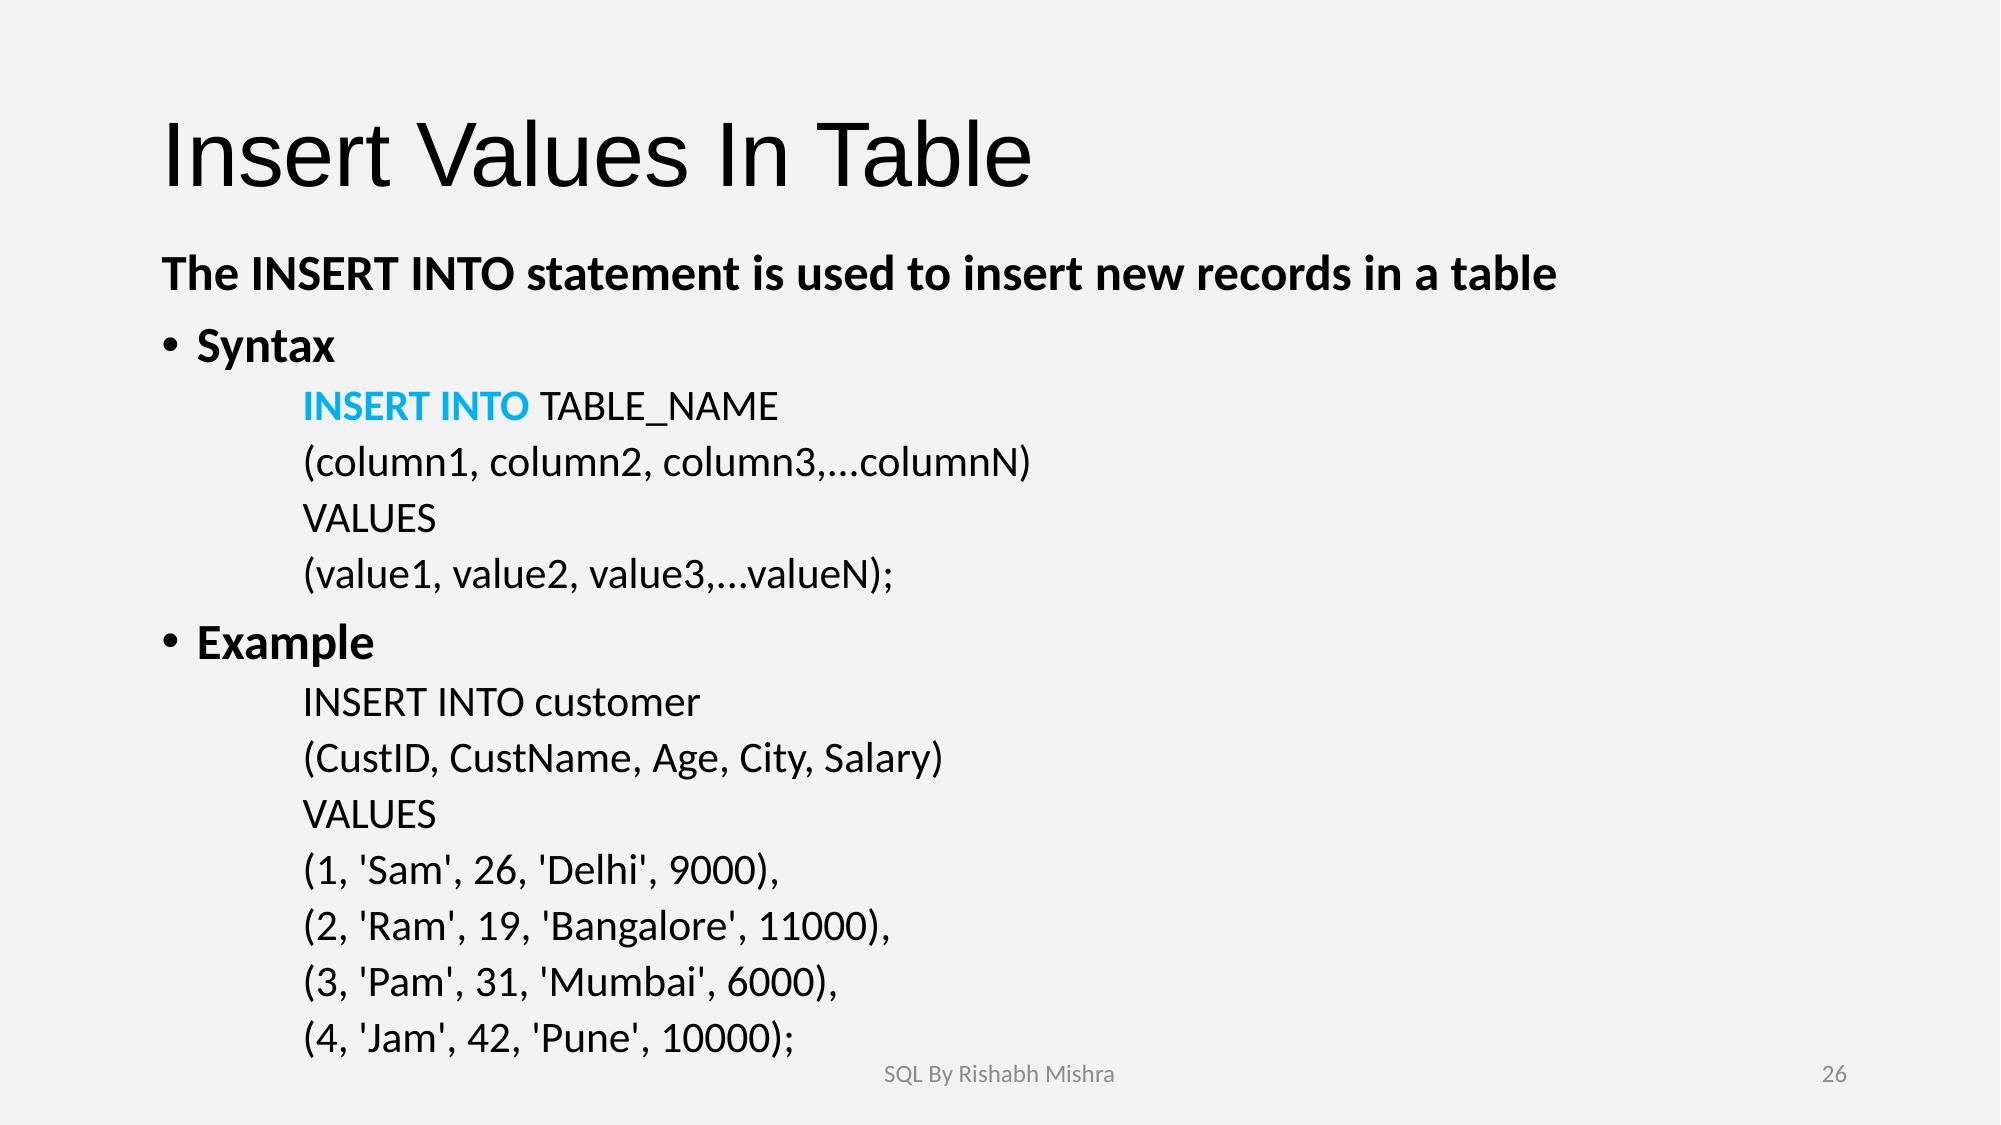

# Insert Values In Table
The INSERT INTO statement is used to insert new records in a table
Syntax
INSERT INTO TABLE_NAME
(column1, column2, column3,...columnN)
VALUES
(value1, value2, value3,...valueN);
Example
INSERT INTO customer
(CustID, CustName, Age, City, Salary)
VALUES
(1, 'Sam', 26, 'Delhi', 9000),
(2, 'Ram', 19, 'Bangalore', 11000),
(3, 'Pam', 31, 'Mumbai', 6000),
(4, 'Jam', 42, 'Pune', 10000);

SQL By Rishabh Mishra
26